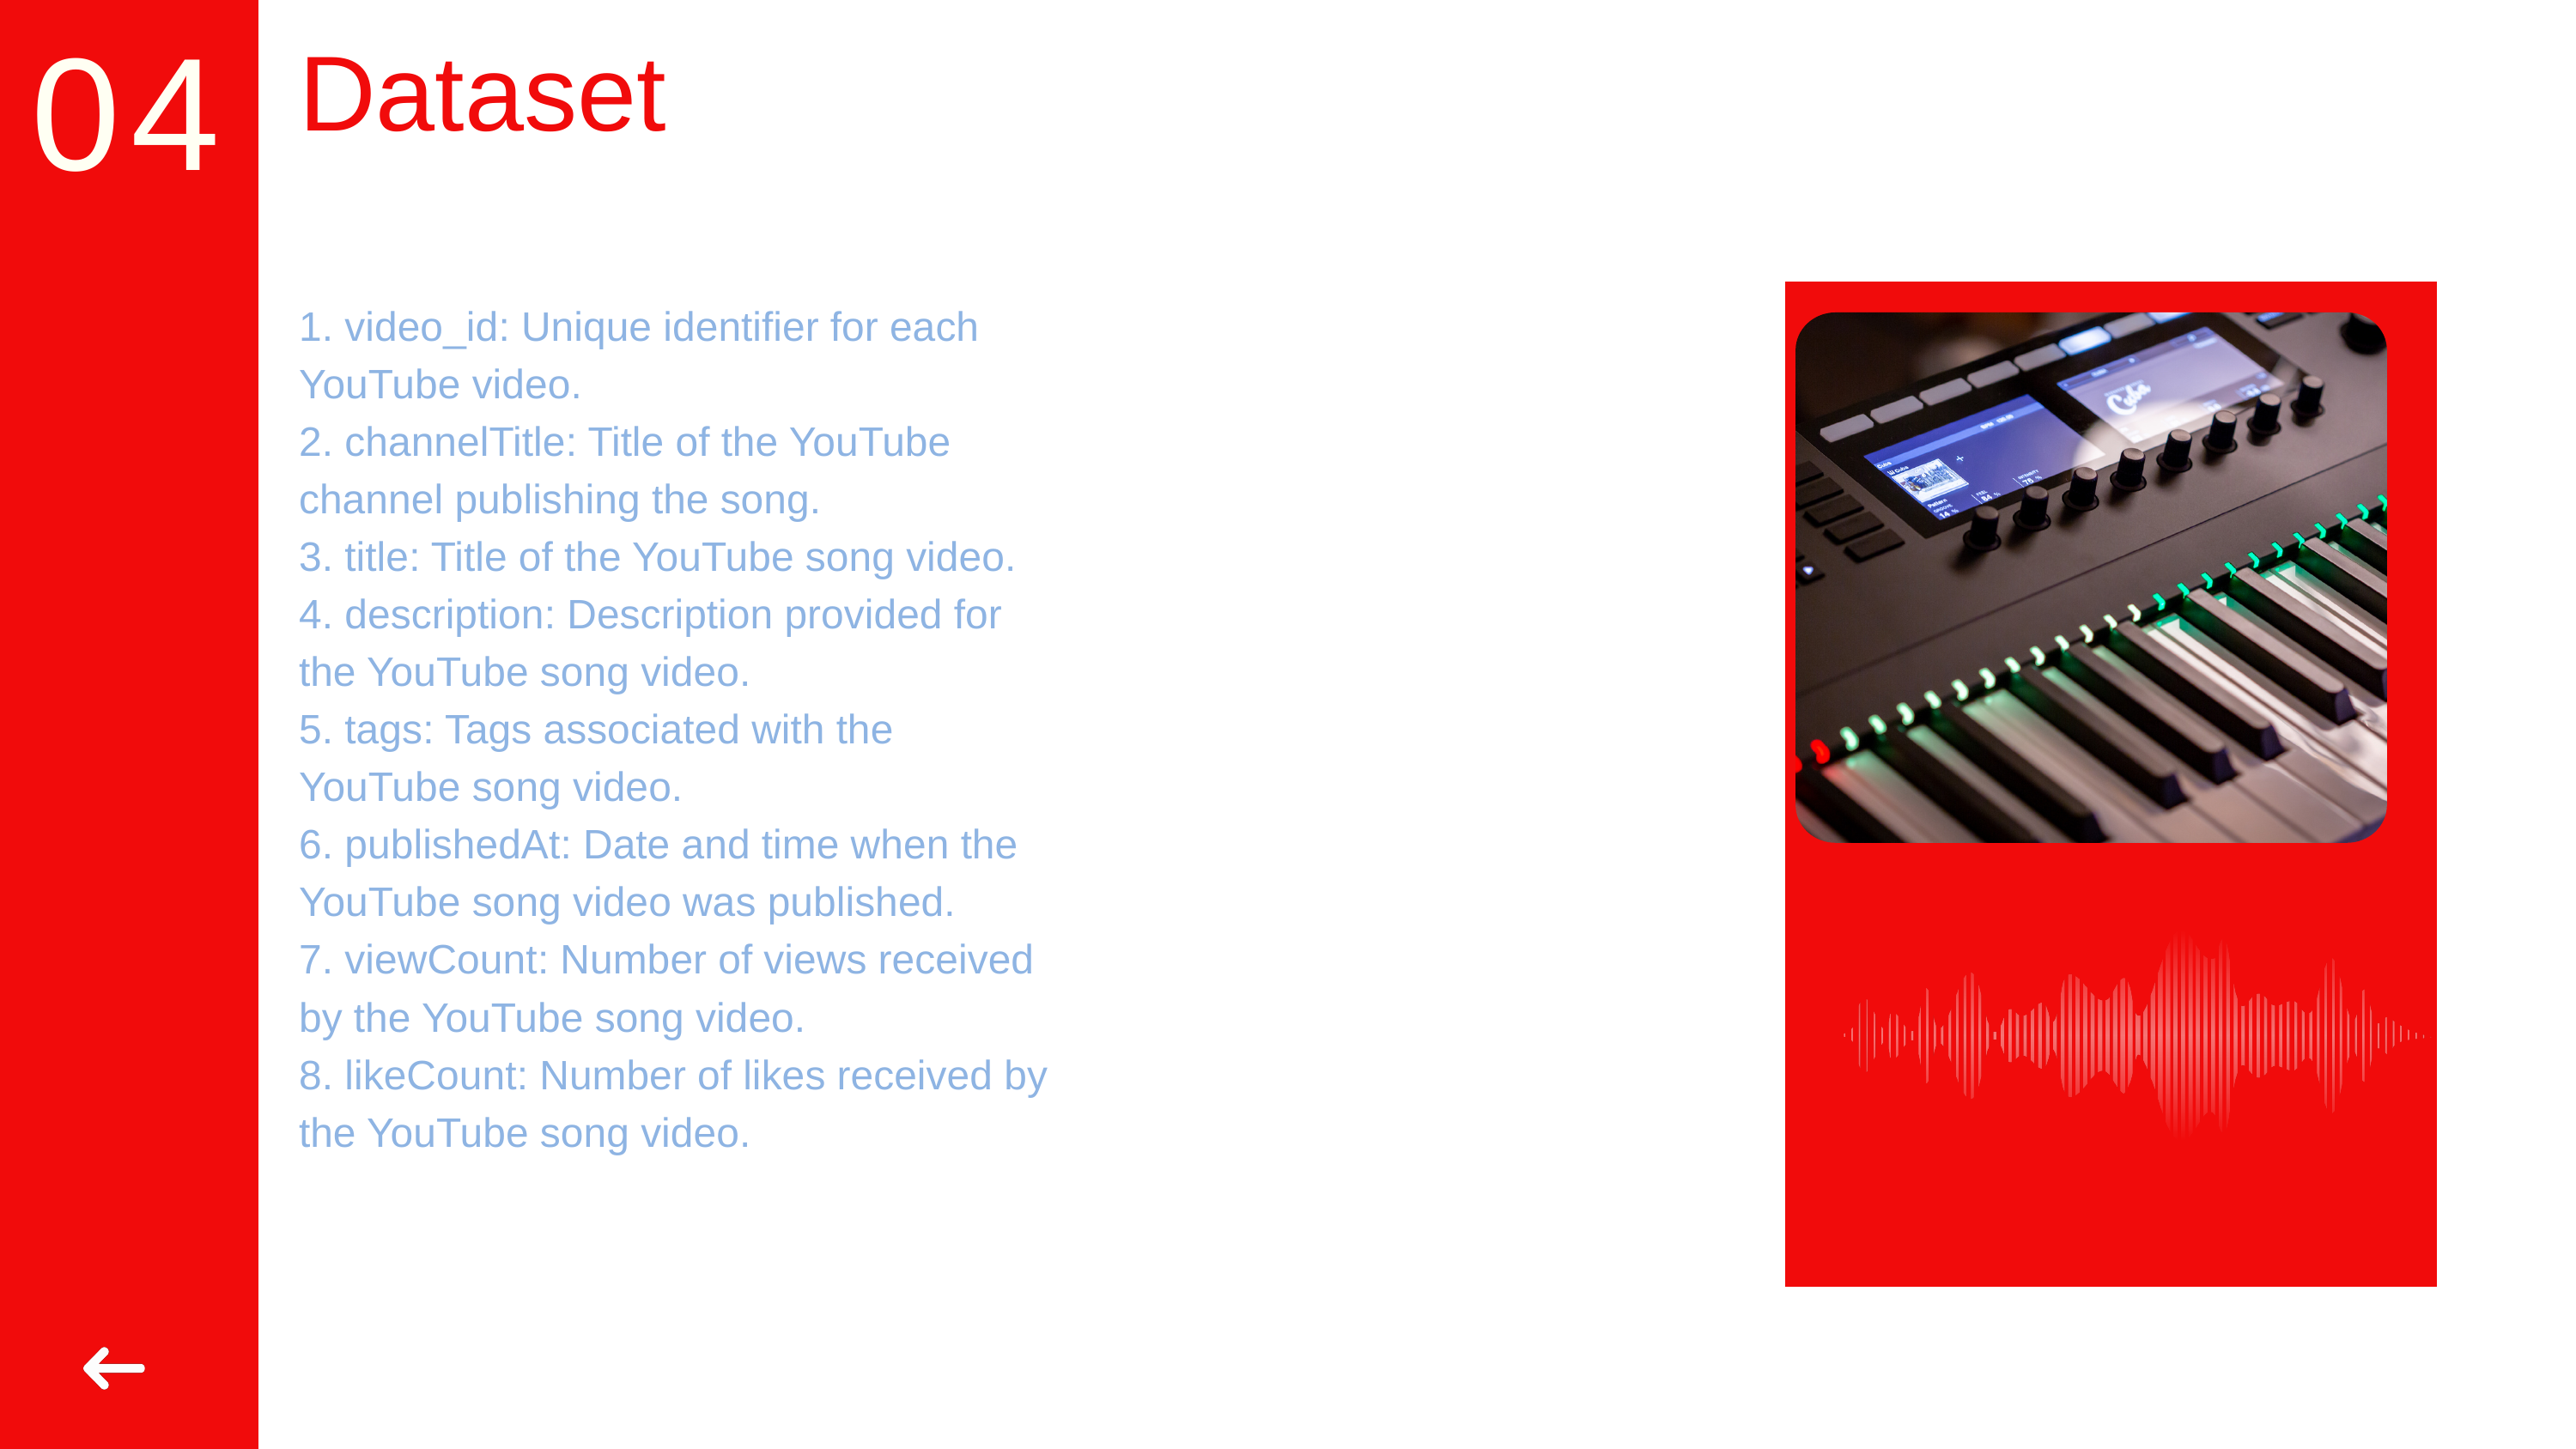

04
Dataset
Overview

1. video_id: Unique identifier for each YouTube video.
2. channelTitle: Title of the YouTube channel publishing the song.
3. title: Title of the YouTube song video.
4. description: Description provided for the YouTube song video.
5. tags: Tags associated with the YouTube song video.
6. publishedAt: Date and time when the YouTube song video was published.
7. viewCount: Number of views received by the YouTube song video.
8. likeCount: Number of likes received by the YouTube song video.